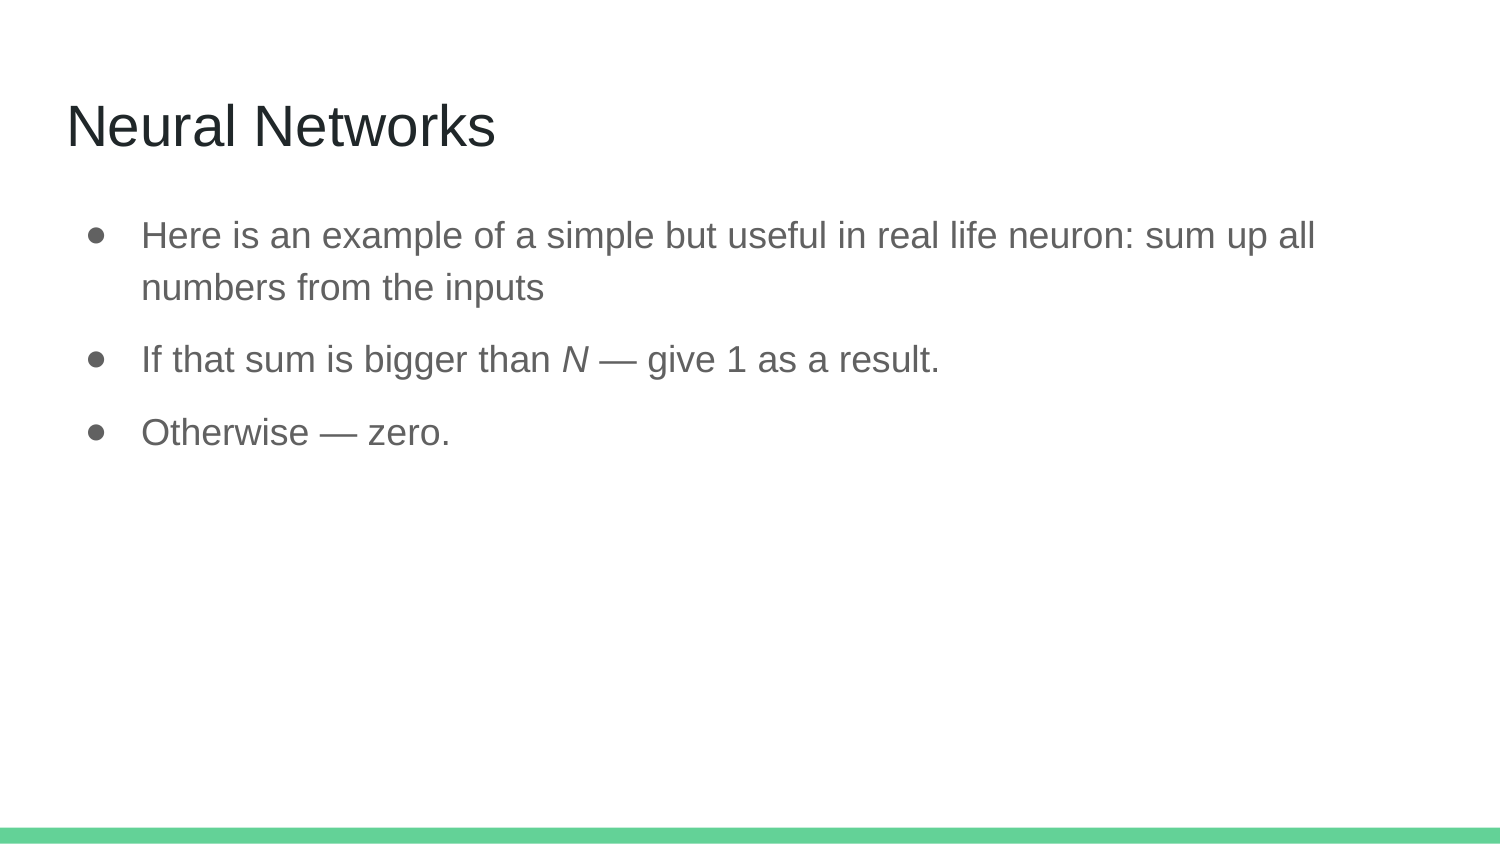

# Neural Networks
Here is an example of a simple but useful in real life neuron: sum up all numbers from the inputs
If that sum is bigger than N — give 1 as a result.
Otherwise — zero.